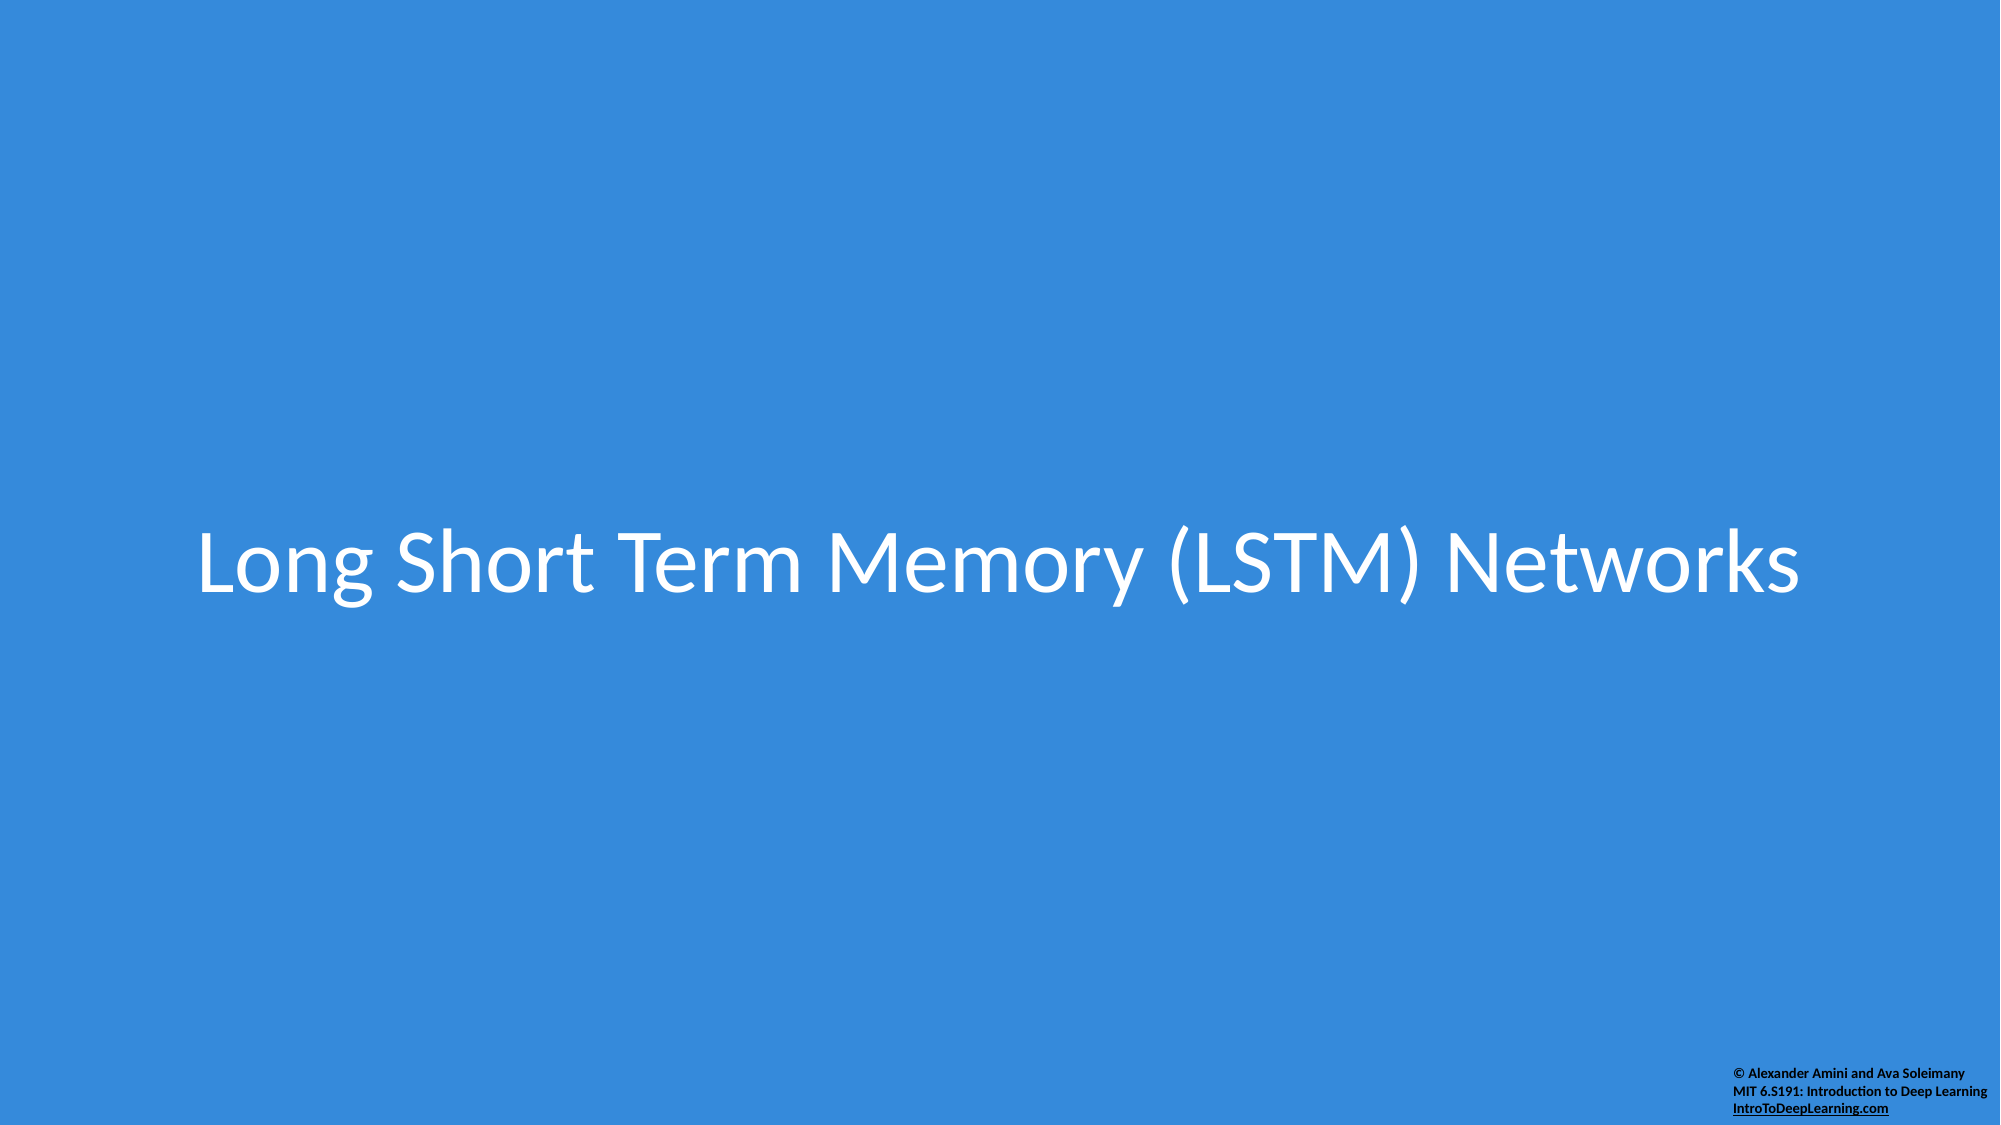

# Long Short Term Memory (LSTM) Networks